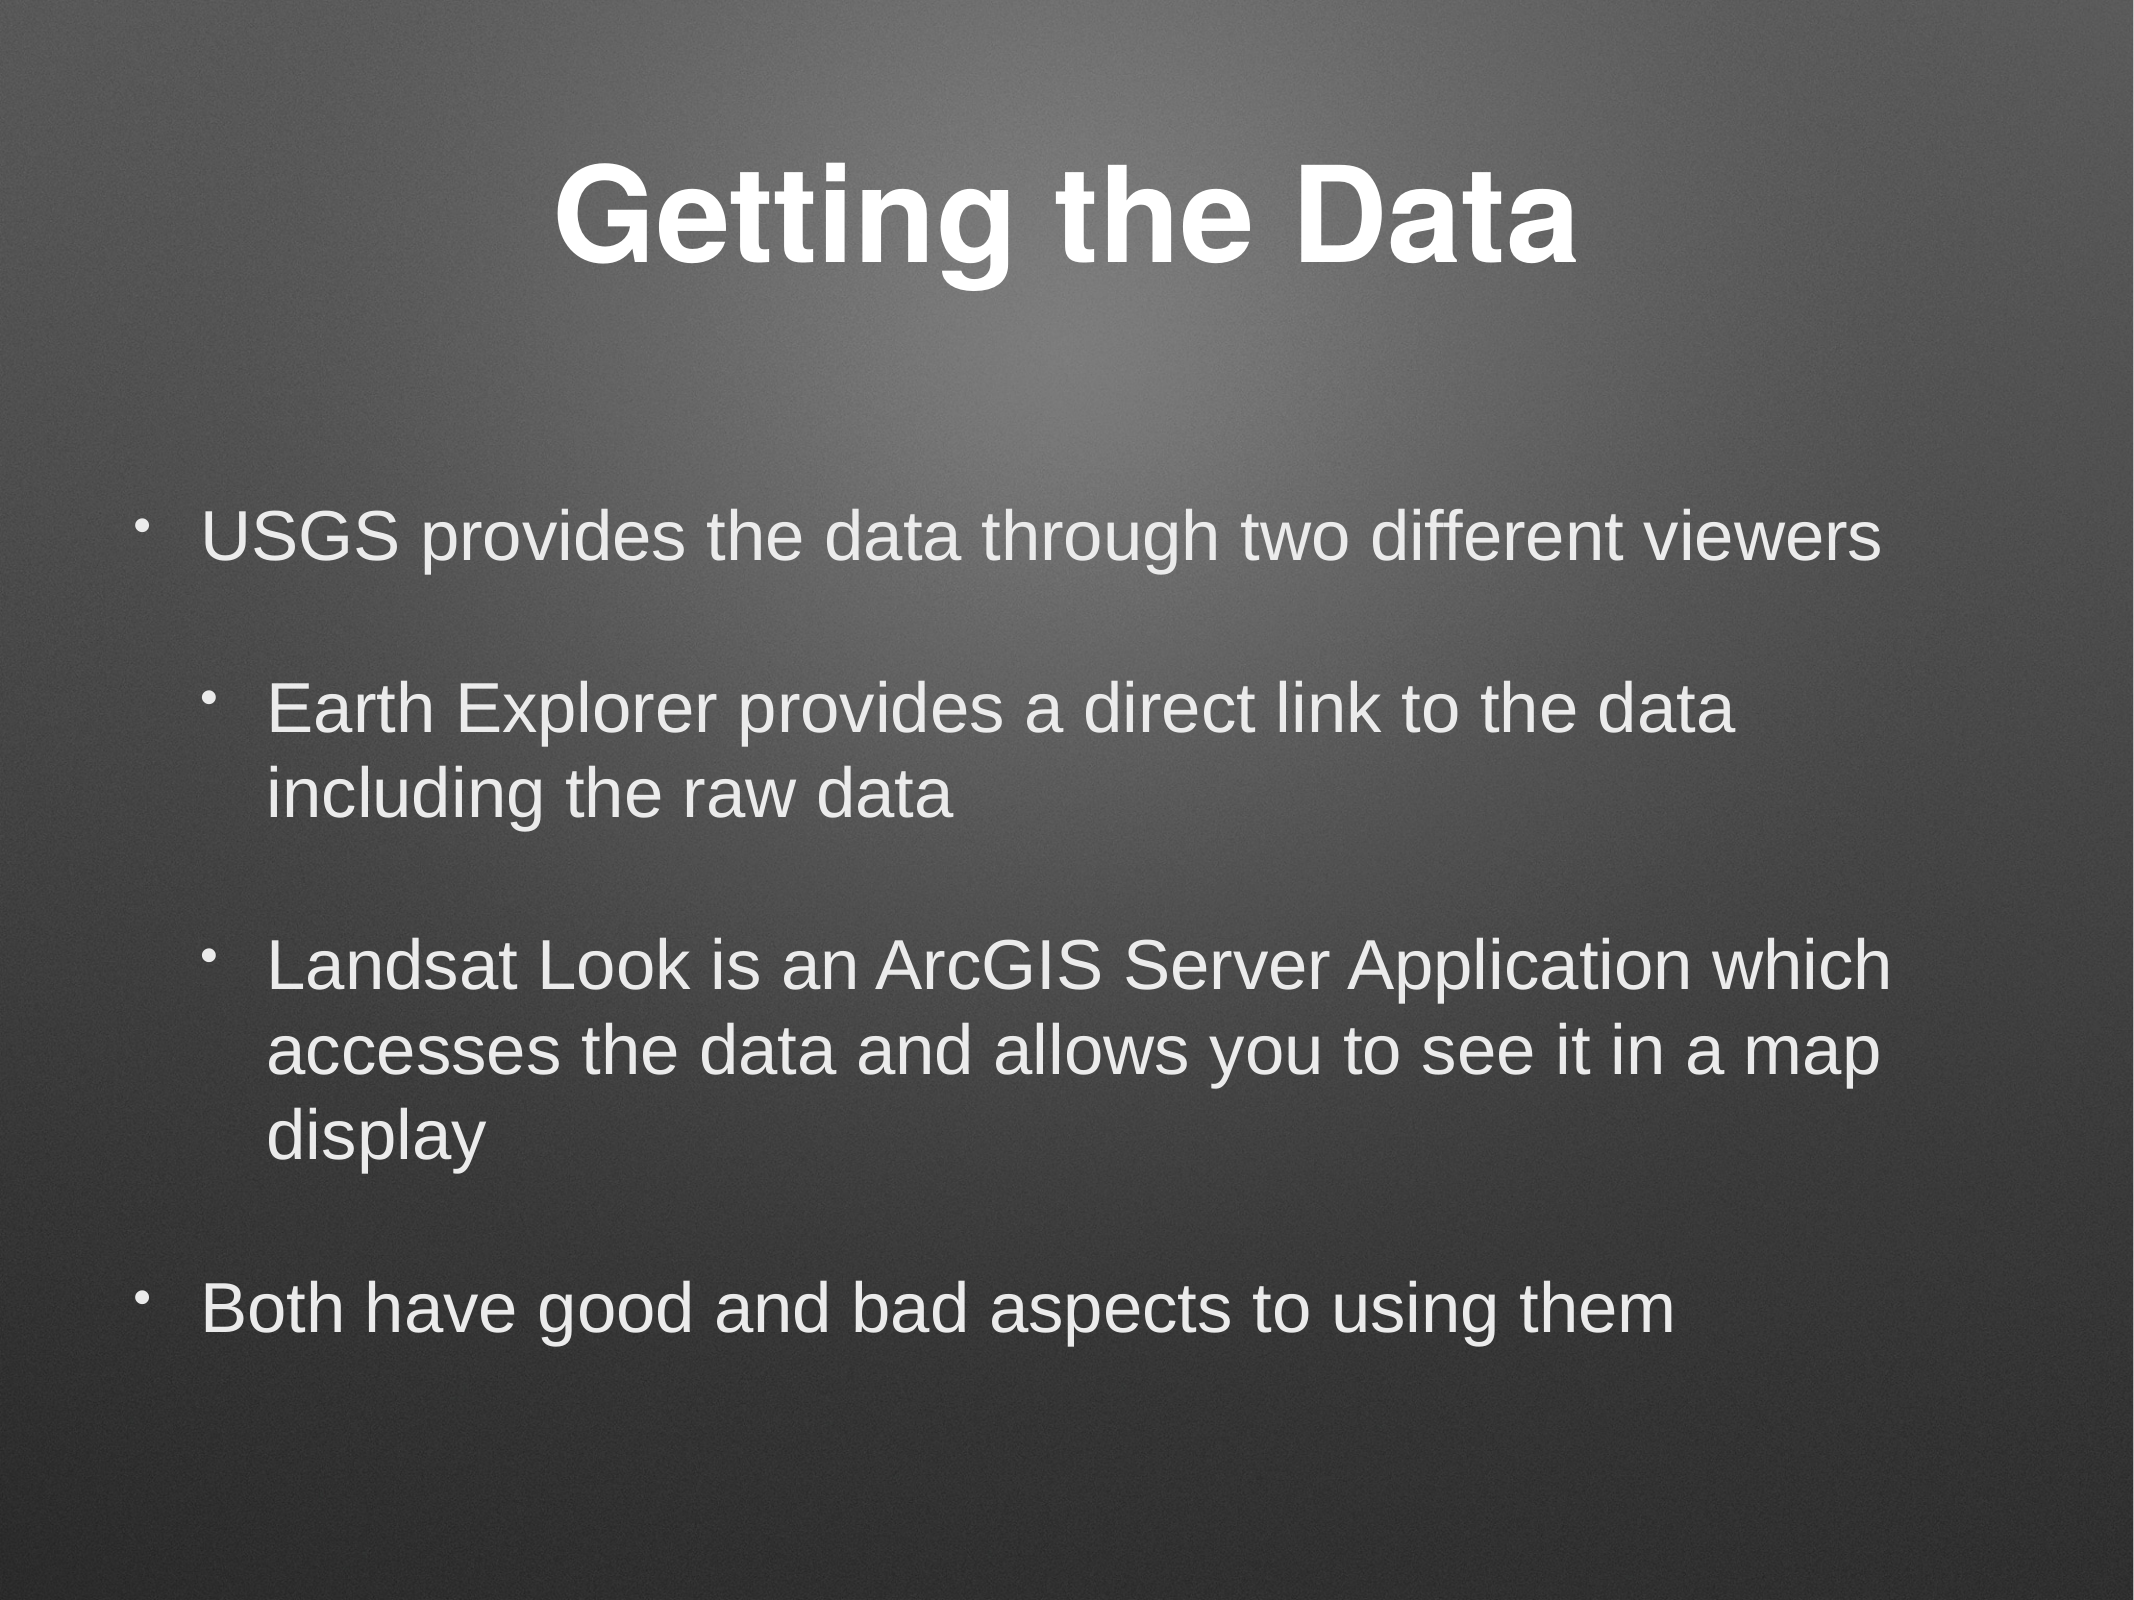

# Getting the Data
USGS provides the data through two different viewers
Earth Explorer provides a direct link to the data including the raw data
Landsat Look is an ArcGIS Server Application which accesses the data and allows you to see it in a map display
Both have good and bad aspects to using them